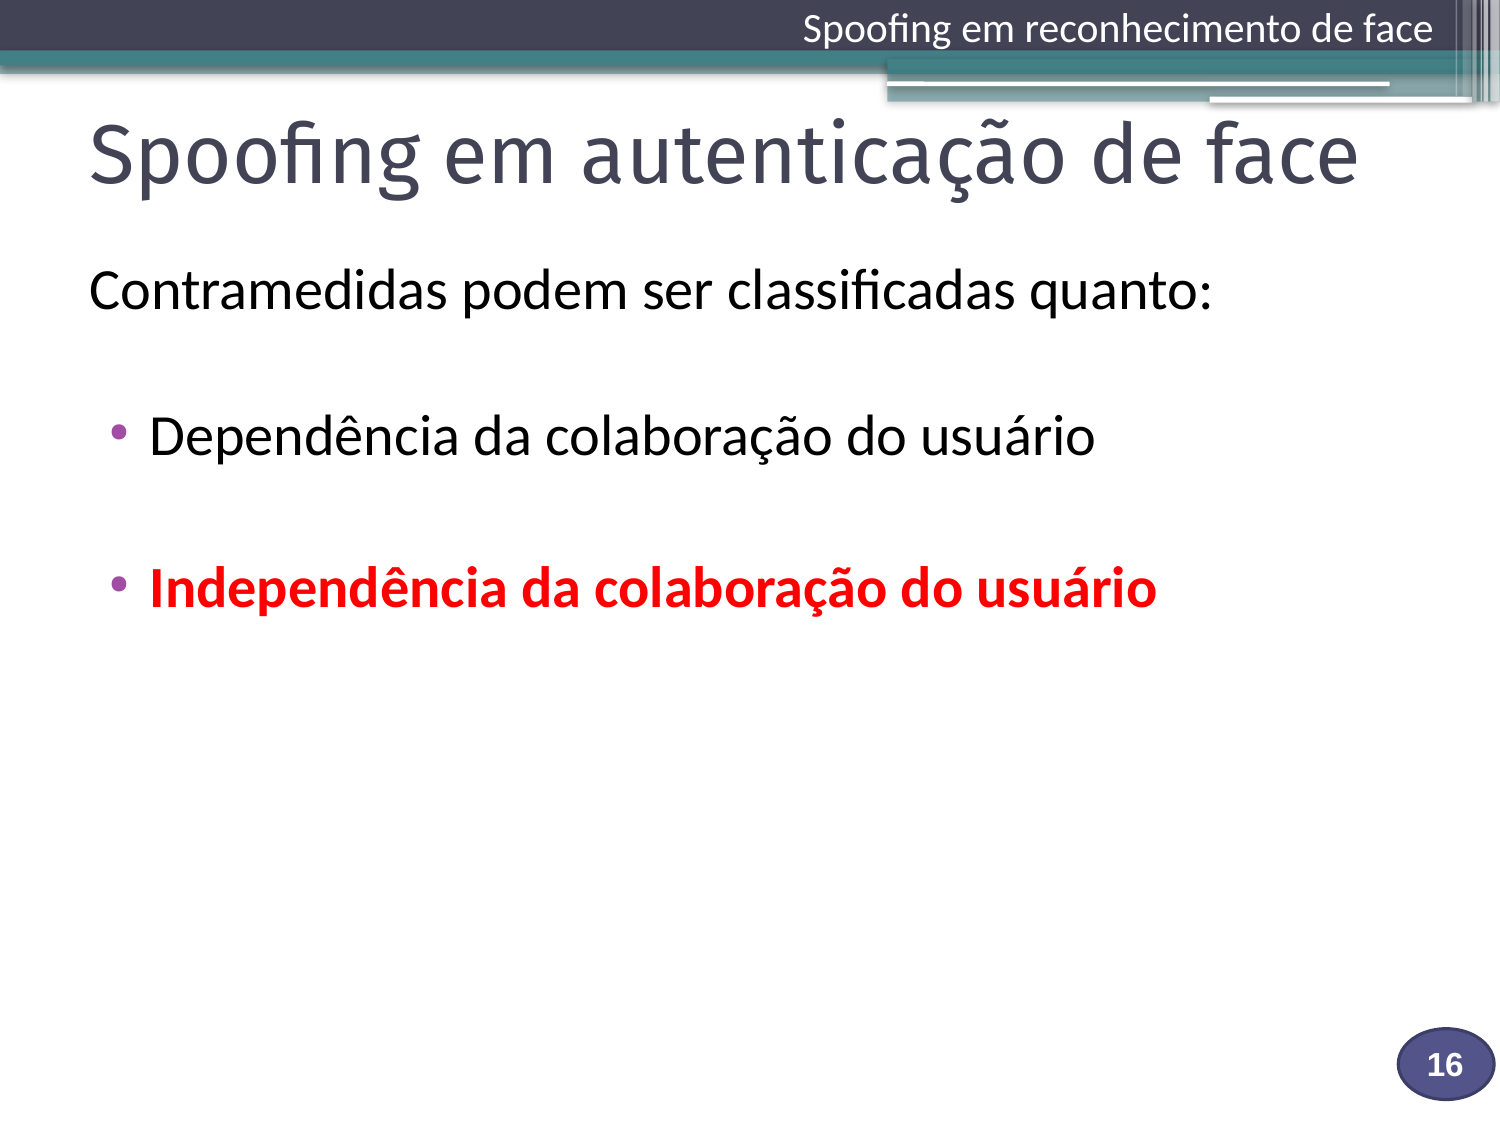

Spoofing em reconhecimento de face
# Spoofing em autenticação de face
Contramedidas podem ser classificadas quanto:
Dependência da colaboração do usuário

Independência da colaboração do usuário